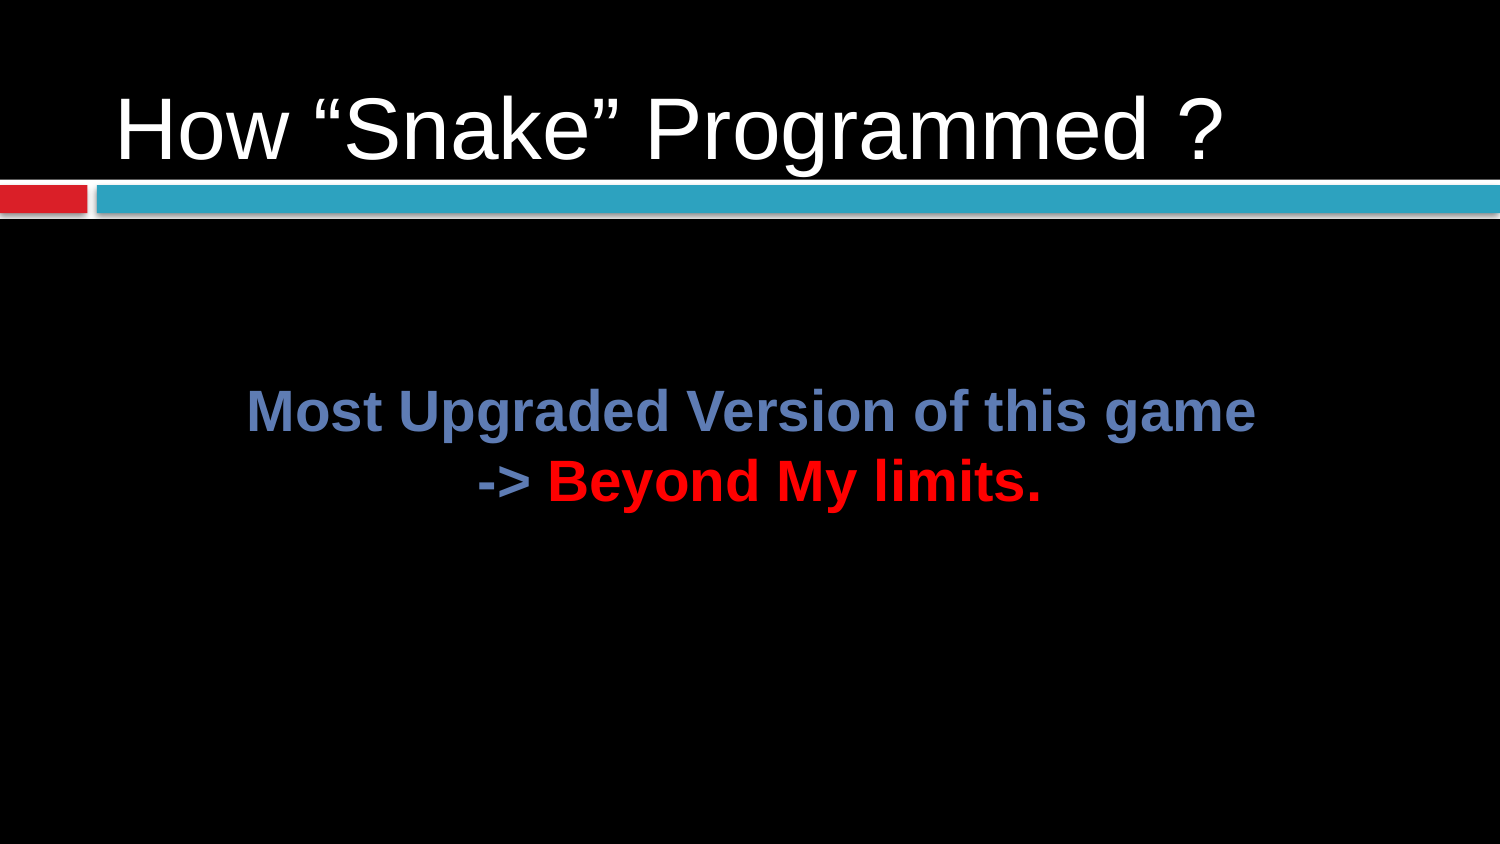

# How “Snake” Programmed ?
Most Upgraded Version of this game
-> Beyond My limits.